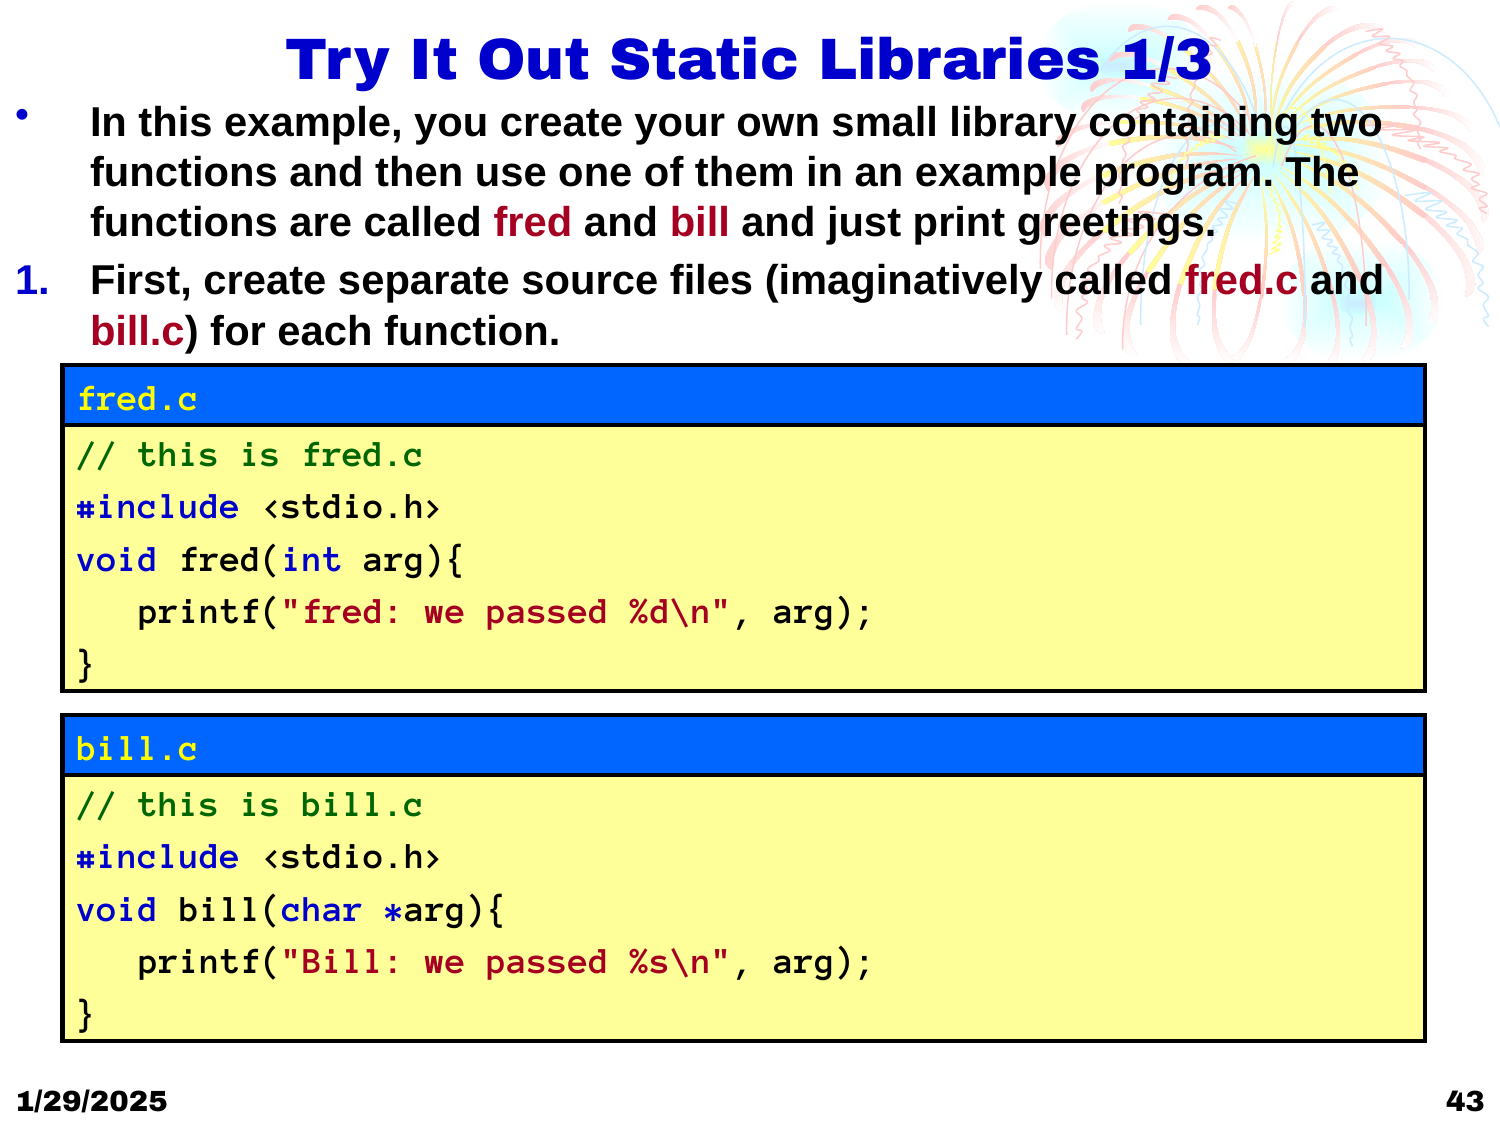

# Try It Out Static Libraries 1/3
In this example, you create your own small library containing two functions and then use one of them in an example program. The functions are called fred and bill and just print greetings.
First, create separate source files (imaginatively called fred.c and bill.c) for each function.
fred.c
// this is fred.c
#include <stdio.h>
void fred(int arg){
   printf("fred: we passed %d\n", arg);
}
bill.c
// this is bill.c
#include <stdio.h>
void bill(char *arg){
   printf("Bill: we passed %s\n", arg);
}
1/29/2025
43